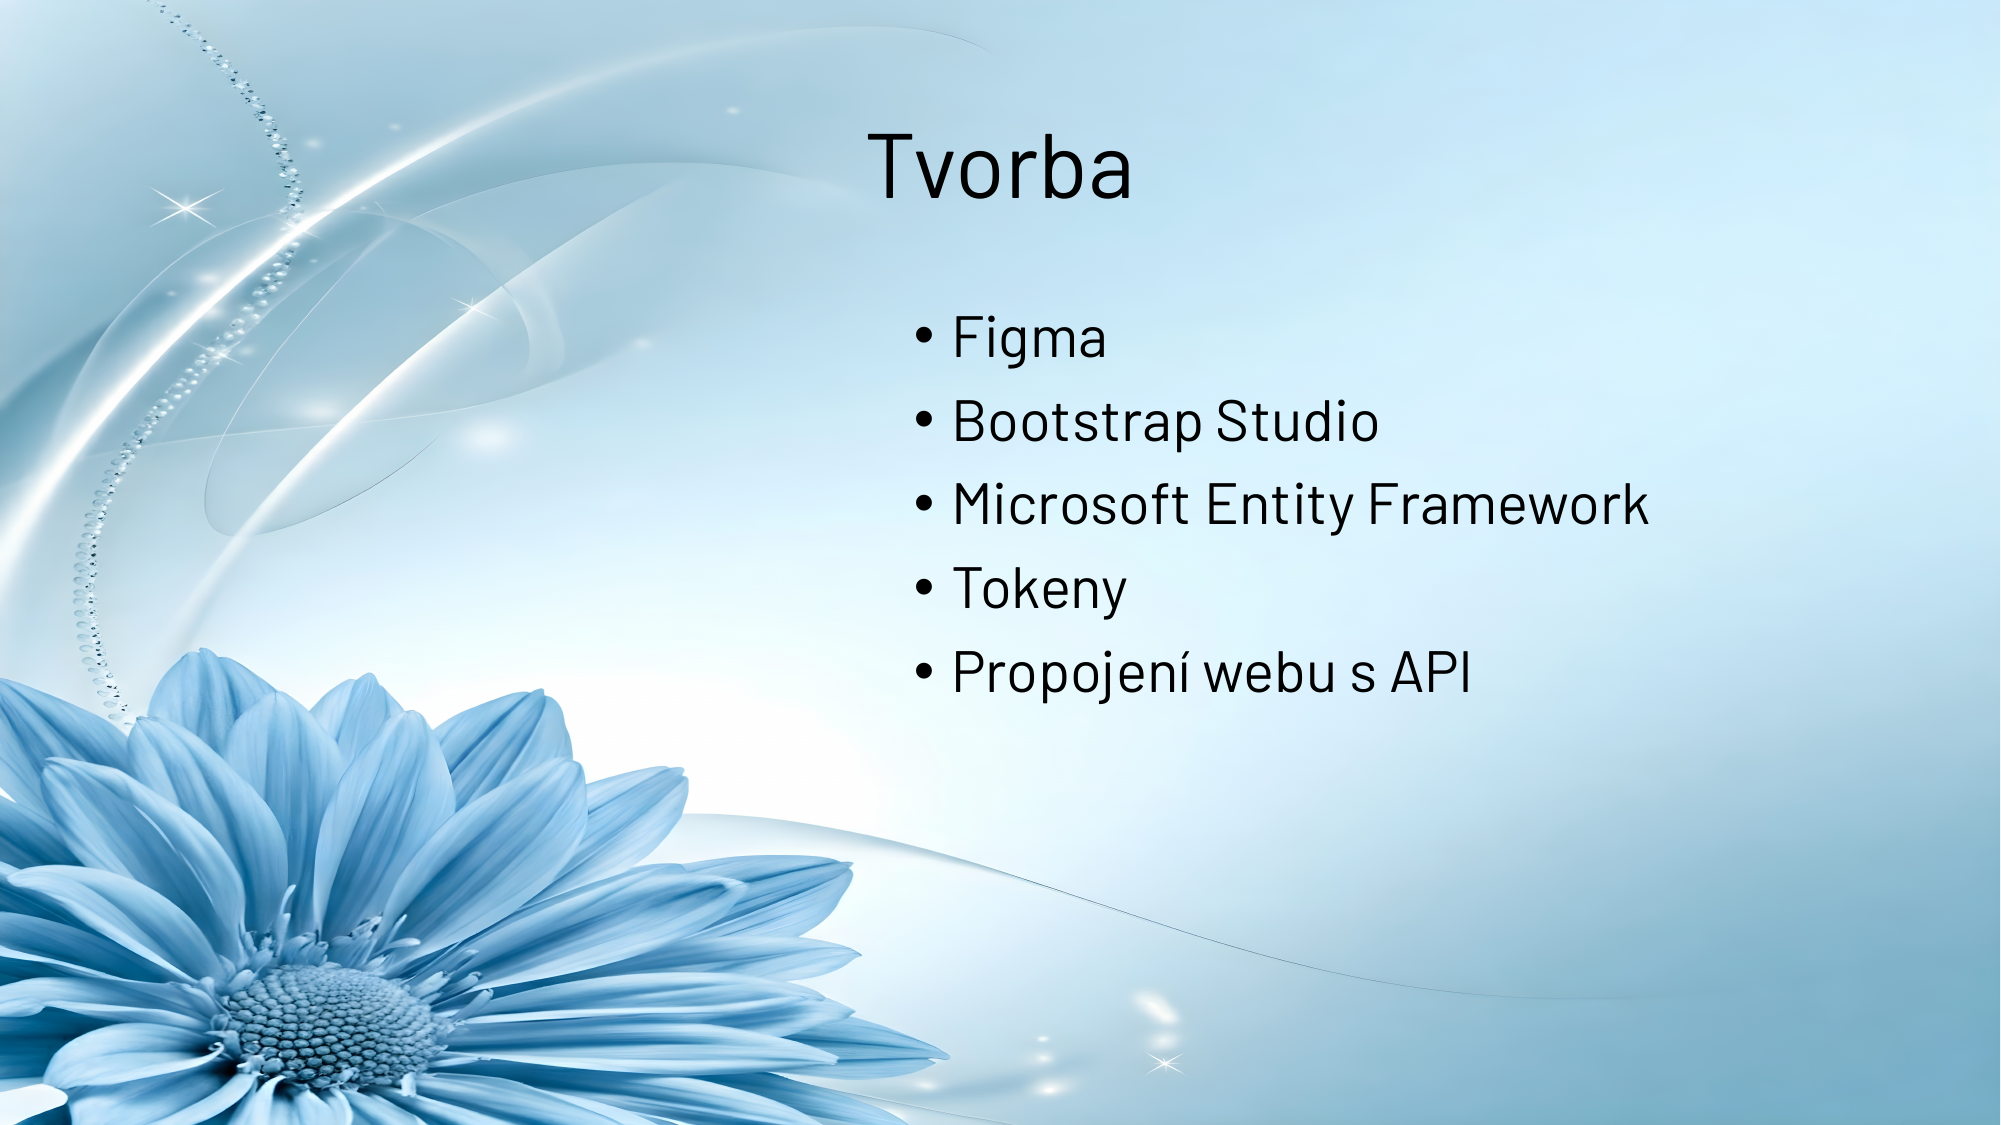

# Tvorba
Figma
Bootstrap Studio
Microsoft Entity Framework
Tokeny
Propojení webu s API